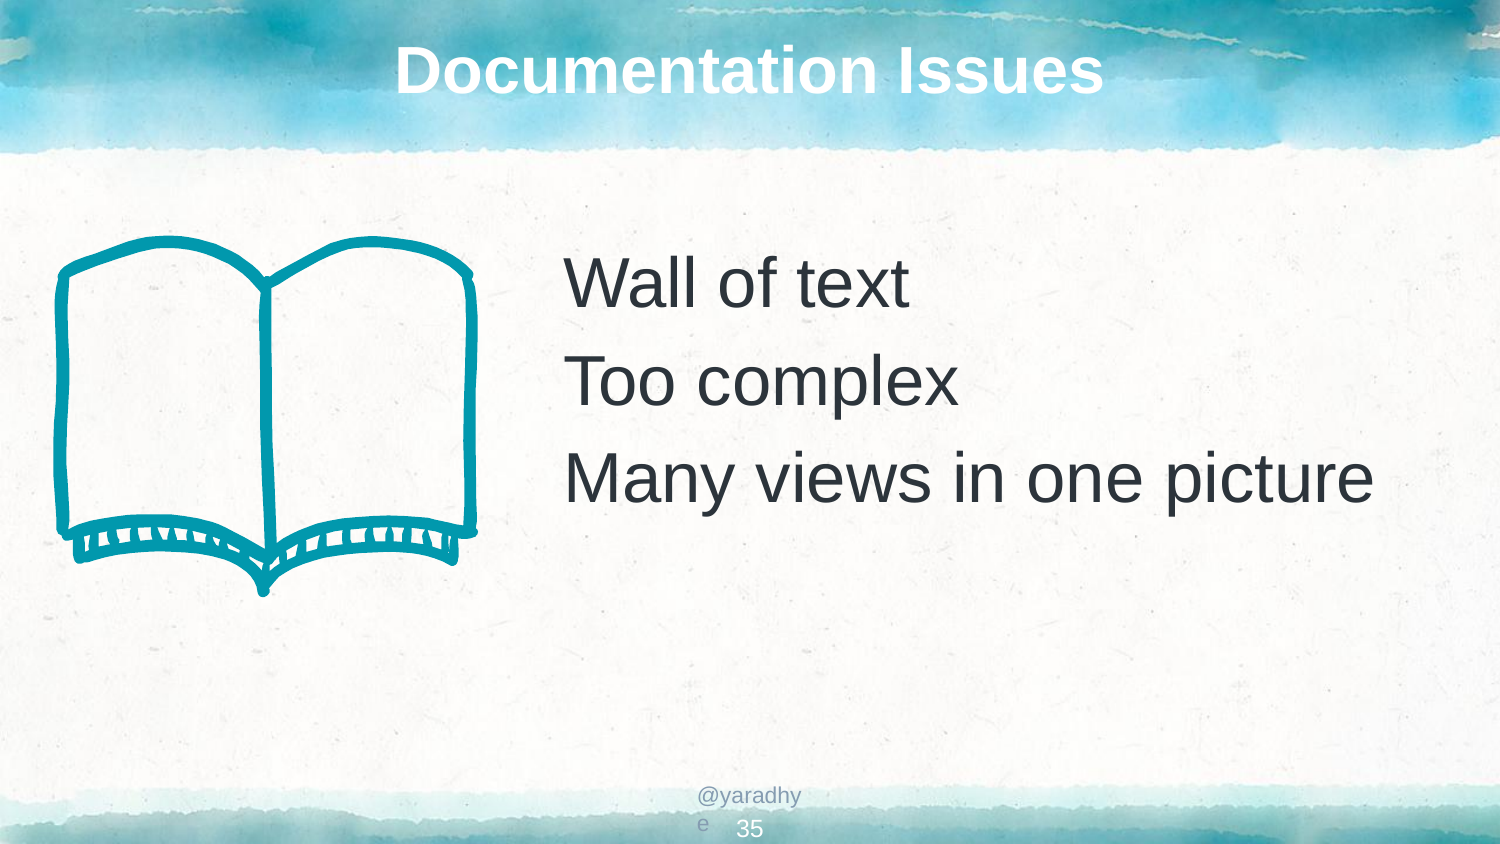

# Documentation Issues
Wall of text
Too complex
Many views in one picture

35